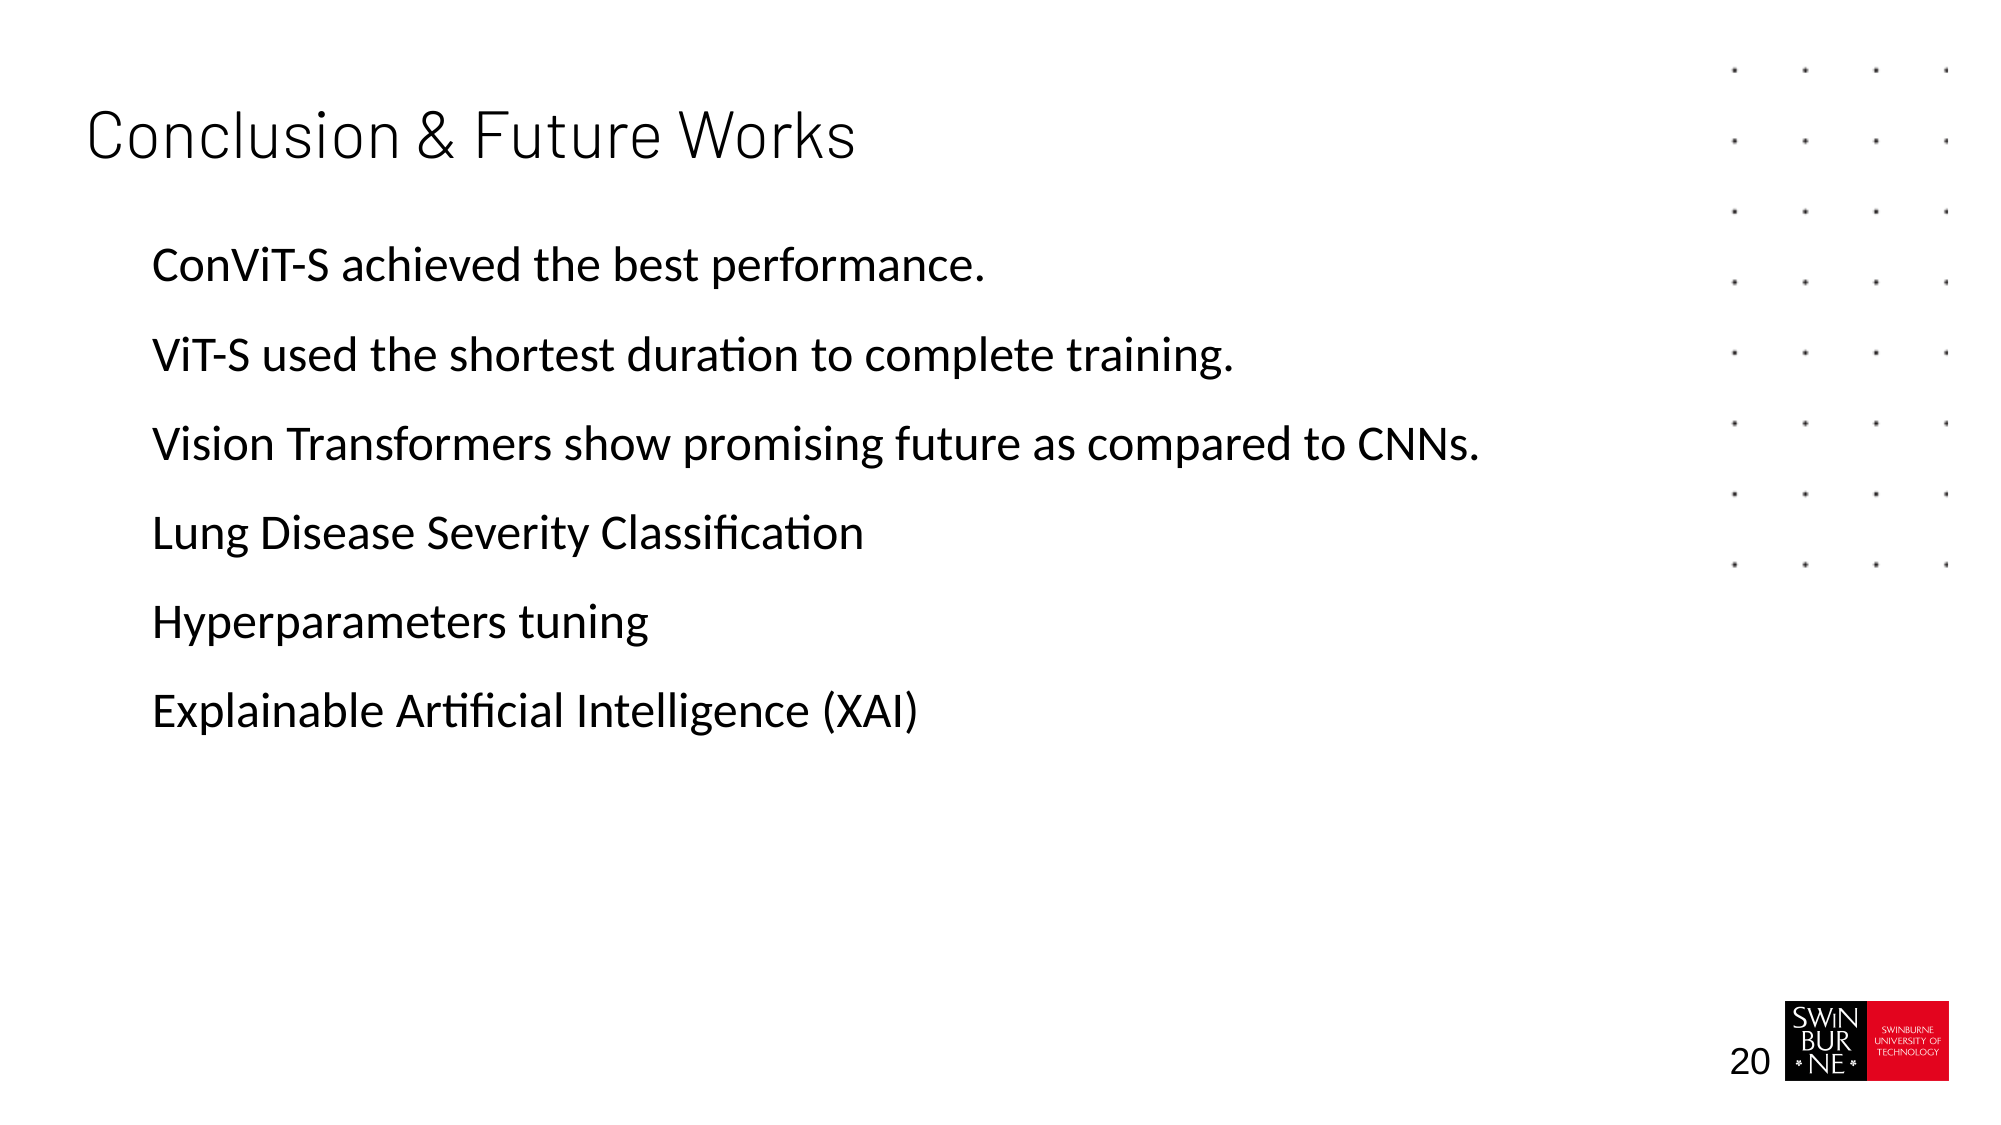

# Conclusion & Future Works
ConViT-S achieved the best performance.
ViT-S used the shortest duration to complete training.
Vision Transformers show promising future as compared to CNNs.
Lung Disease Severity Classification
Hyperparameters tuning
Explainable Artificial Intelligence (XAI)